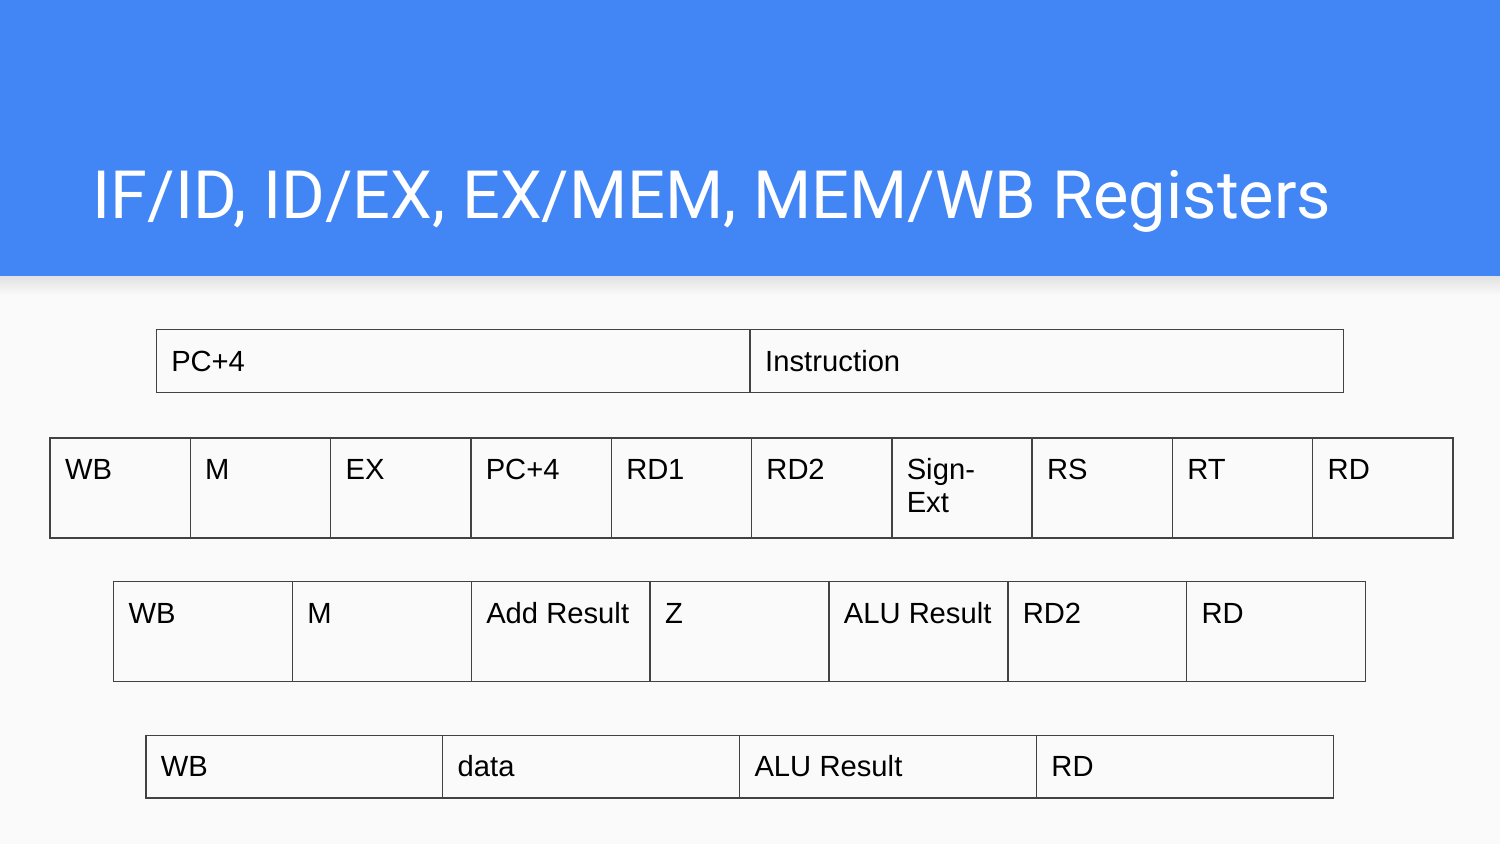

# IF/ID, ID/EX, EX/MEM, MEM/WB Registers
| PC+4 | Instruction |
| --- | --- |
| WB | M | EX | PC+4 | RD1 | RD2 | Sign-Ext | RS | RT | RD |
| --- | --- | --- | --- | --- | --- | --- | --- | --- | --- |
| WB | M | Add Result | Z | ALU Result | RD2 | RD |
| --- | --- | --- | --- | --- | --- | --- |
| WB | data | ALU Result | RD |
| --- | --- | --- | --- |